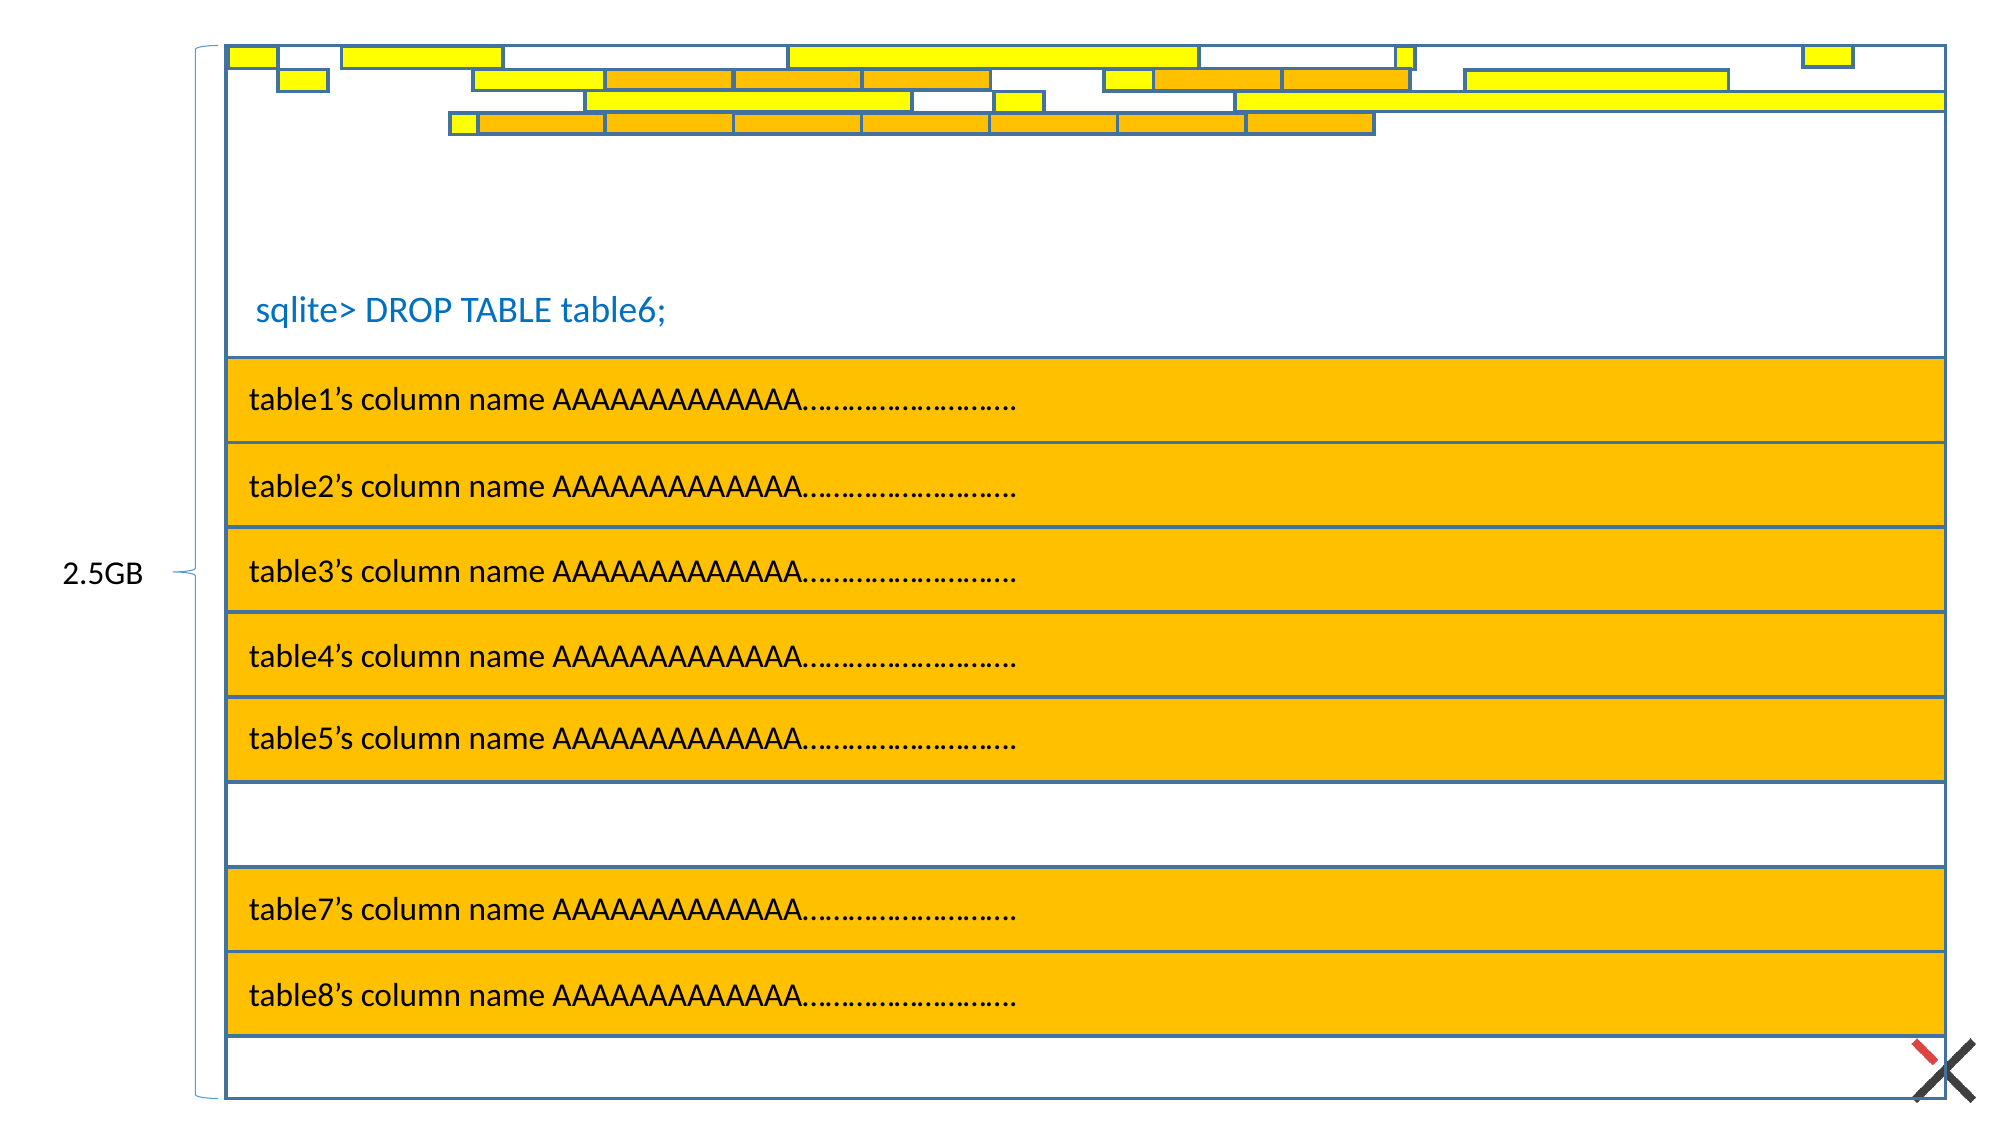

sqlite> DROP TABLE table6;

table1’s column name AAAAAAAAAAAAA……………………….

table2’s column name AAAAAAAAAAAAA……………………….

table3’s column name AAAAAAAAAAAAA……………………….
2.5GB

table4’s column name AAAAAAAAAAAAA……………………….

table5’s column name AAAAAAAAAAAAA……………………….

table7’s column name AAAAAAAAAAAAA……………………….

table8’s column name AAAAAAAAAAAAA……………………….